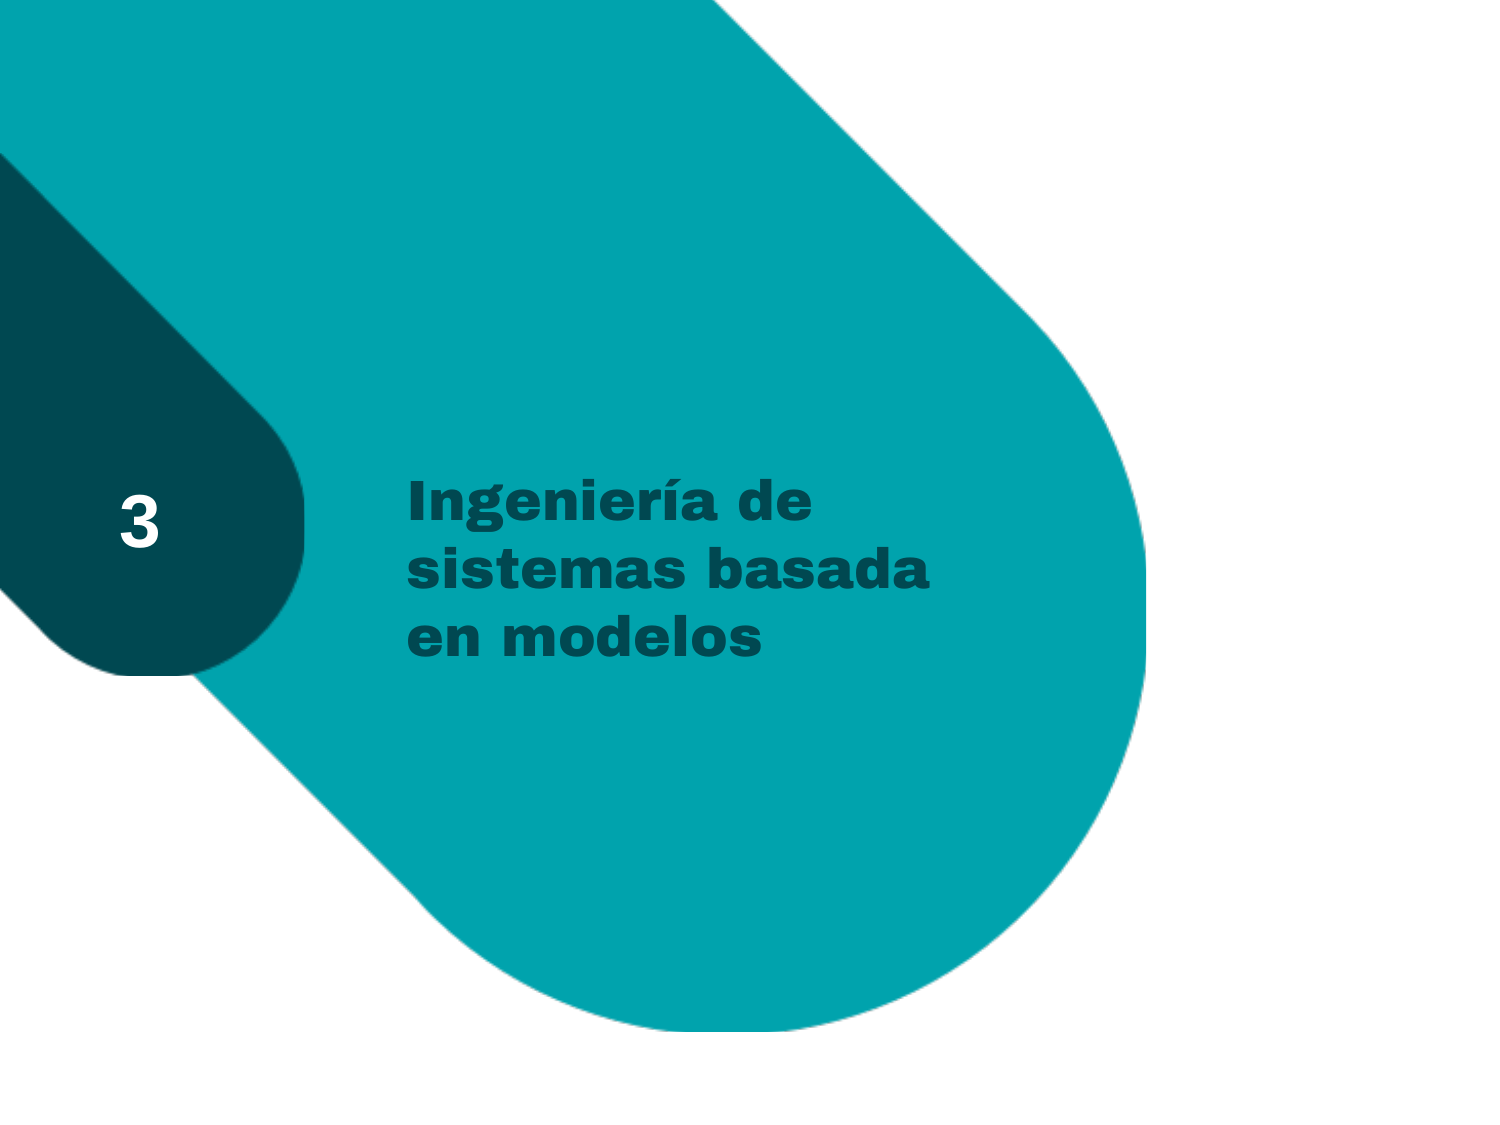

# Ingeniería de sistemas basada en modelos
3